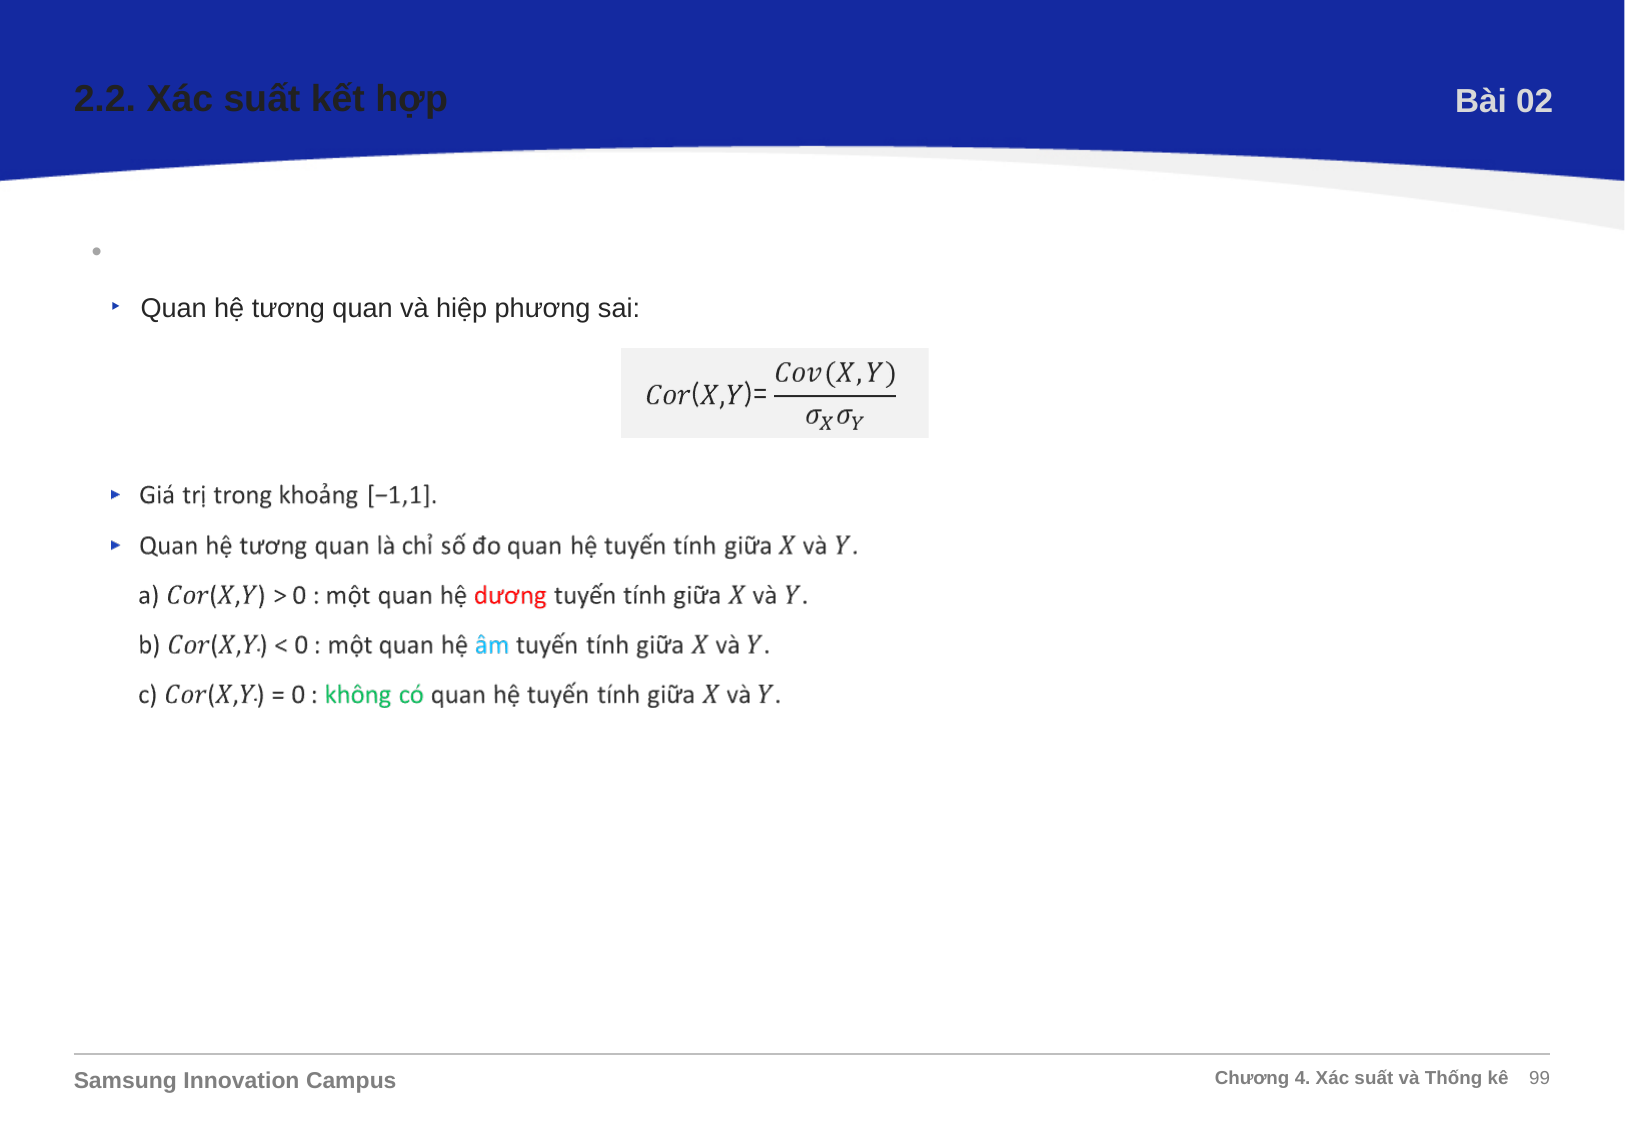

2.2. Xác suất kết hợp
Bài 02
Quan hệ tương quan:
Quan hệ tương quan và hiệp phương sai: